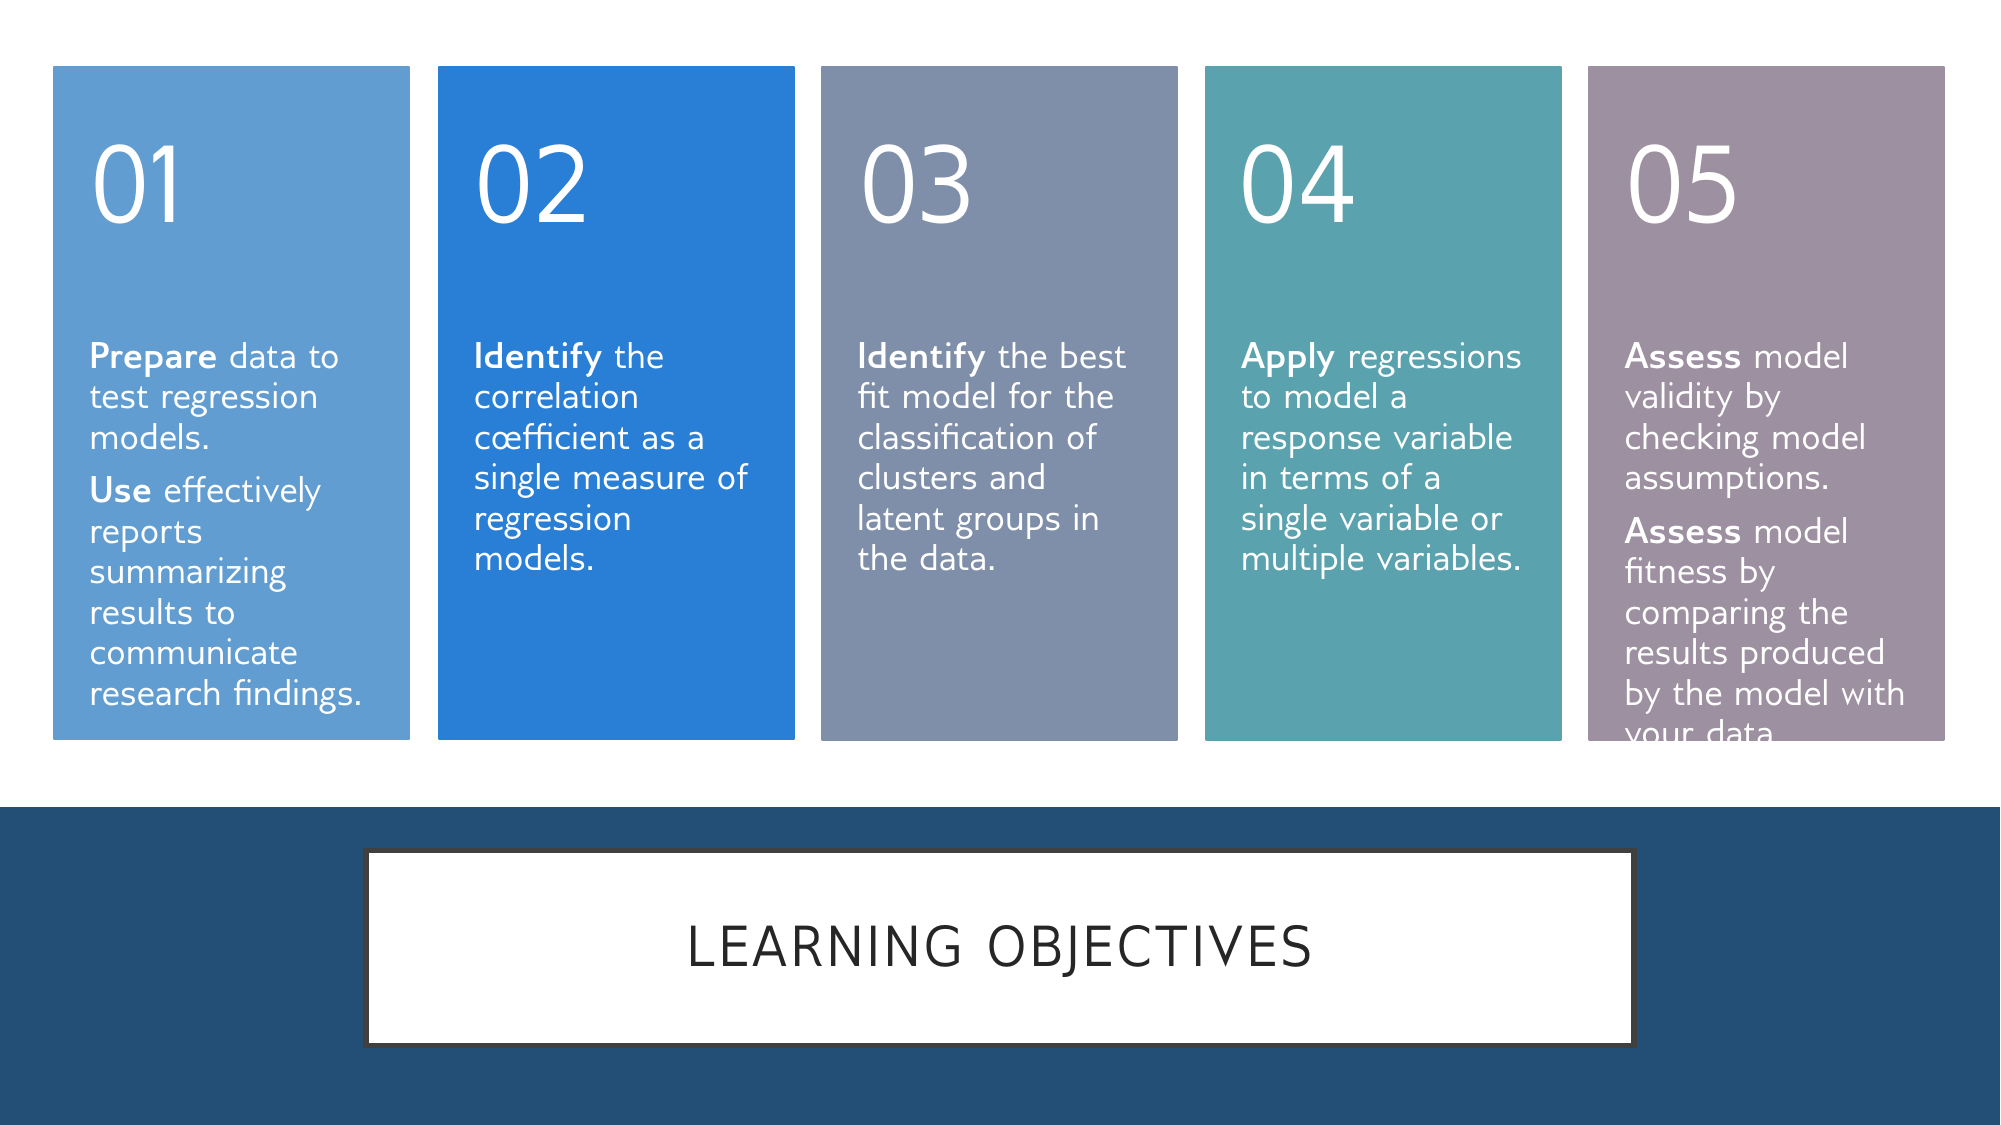

Prepare data to test regression models.
Use effectively reports summarizing results to communicate research findings.
01
Identify the correlation coefficient as a single measure of regression models.
02
Identify the best fit model for the classification of clusters and latent groups in the data.
03
Apply regressions to model a response variable in terms of a single variable or multiple variables.
04
Assess model validity by checking model assumptions.
Assess model fitness by comparing the results produced by the model with your data.
05

# Learning Objectives